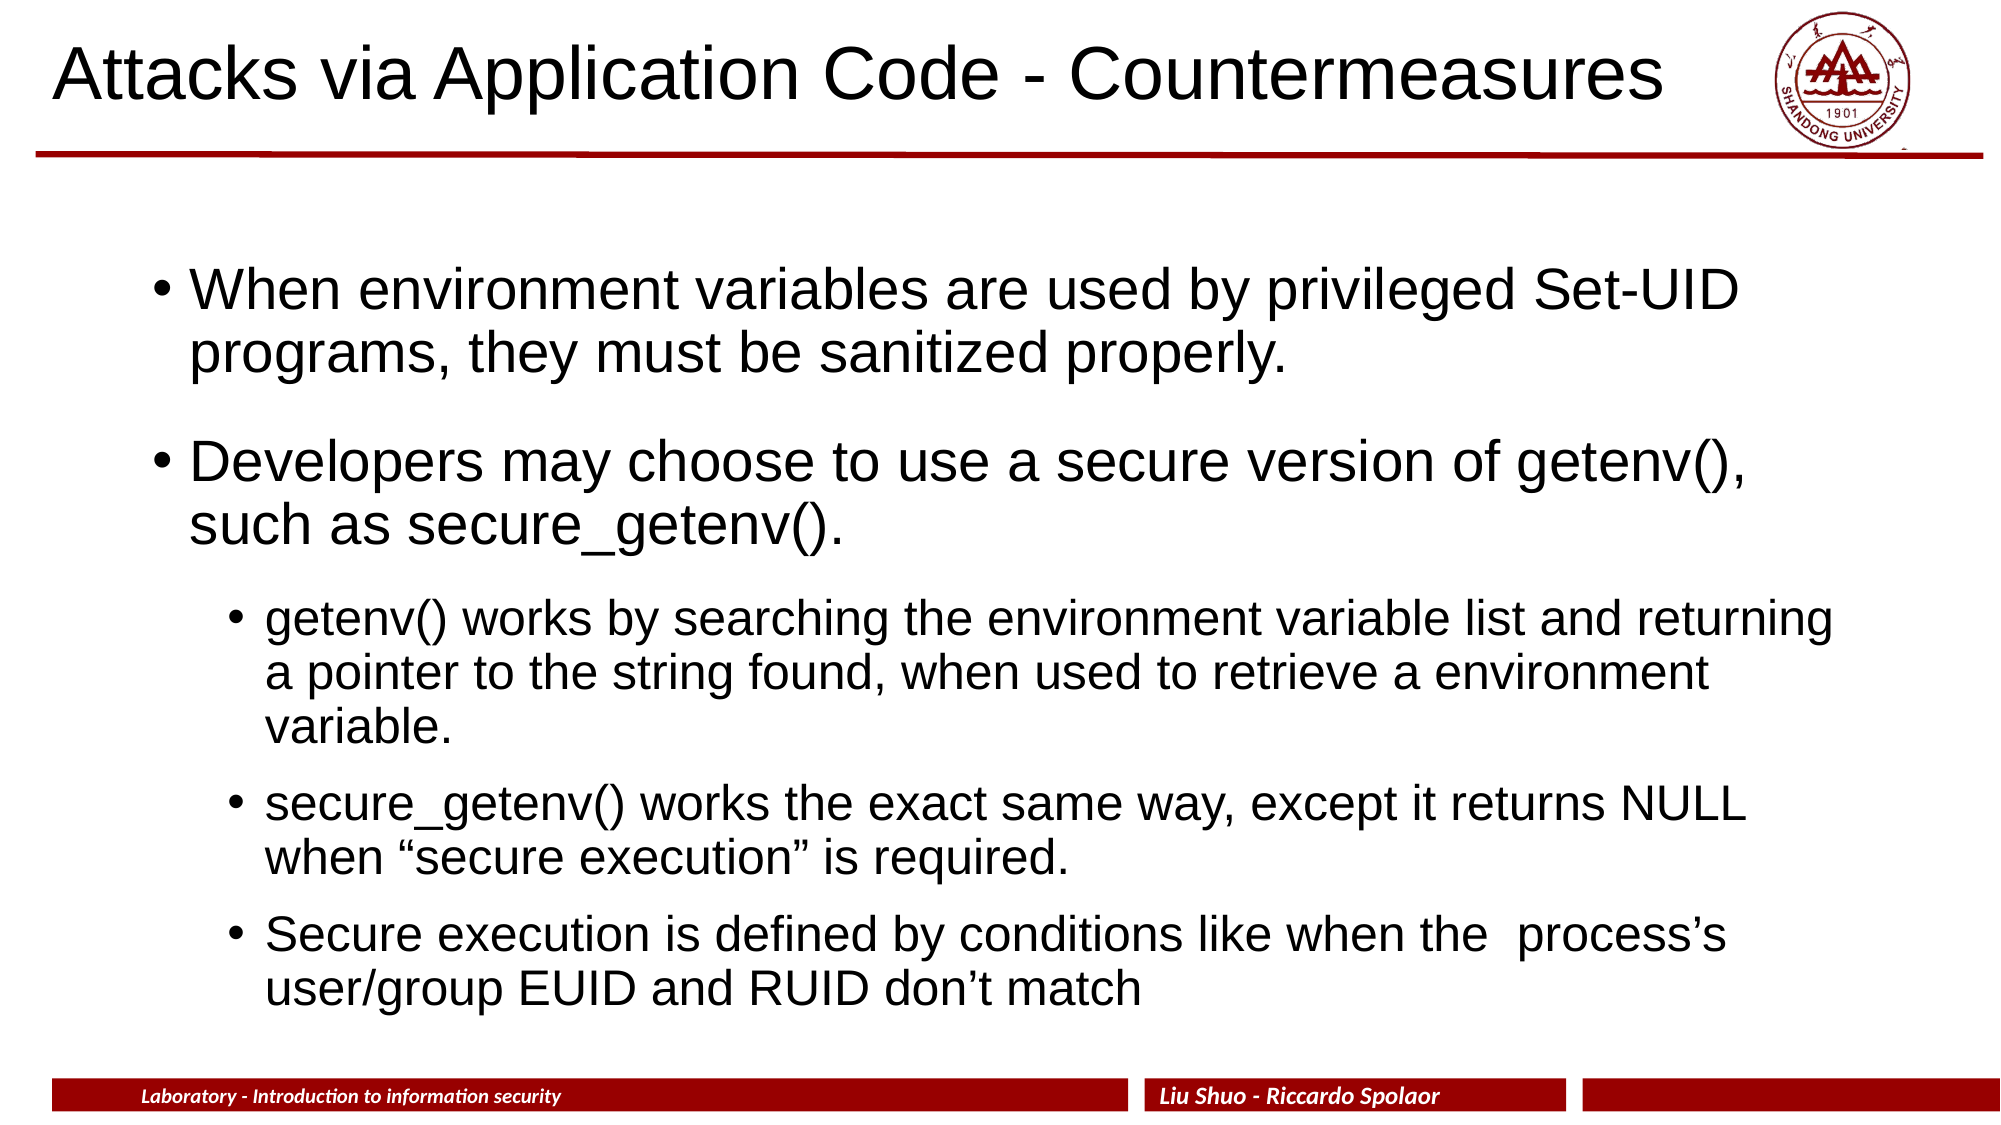

# Attacks via Application Code - Countermeasures
When environment variables are used by privileged Set-UID programs, they must be sanitized properly.
Developers may choose to use a secure version of getenv(), such as secure_getenv().
getenv() works by searching the environment variable list and returning a pointer to the string found, when used to retrieve a environment variable.
secure_getenv() works the exact same way, except it returns NULL when “secure execution” is required.
Secure execution is defined by conditions like when the  process’s user/group EUID and RUID don’t match